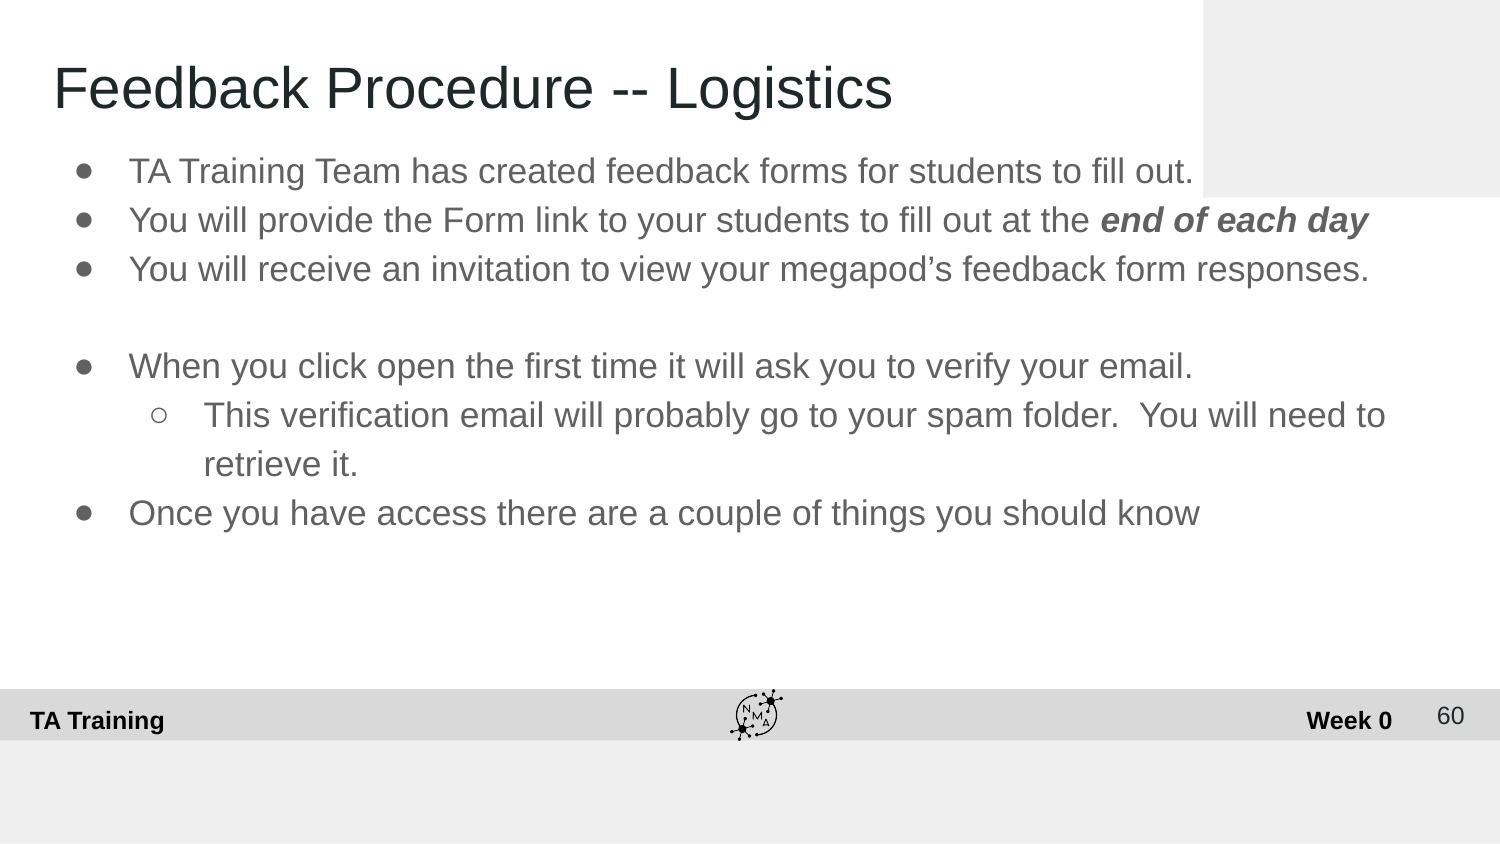

# Feedback Procedure -- Logistics
TA Training Team has created feedback forms for students to fill out.
You will provide the Form link to your students to fill out at the end of each day
You will receive an invitation to view your megapod’s feedback form responses.
When you click open the first time it will ask you to verify your email.
This verification email will probably go to your spam folder.  You will need to retrieve it.
Once you have access there are a couple of things you should know
60